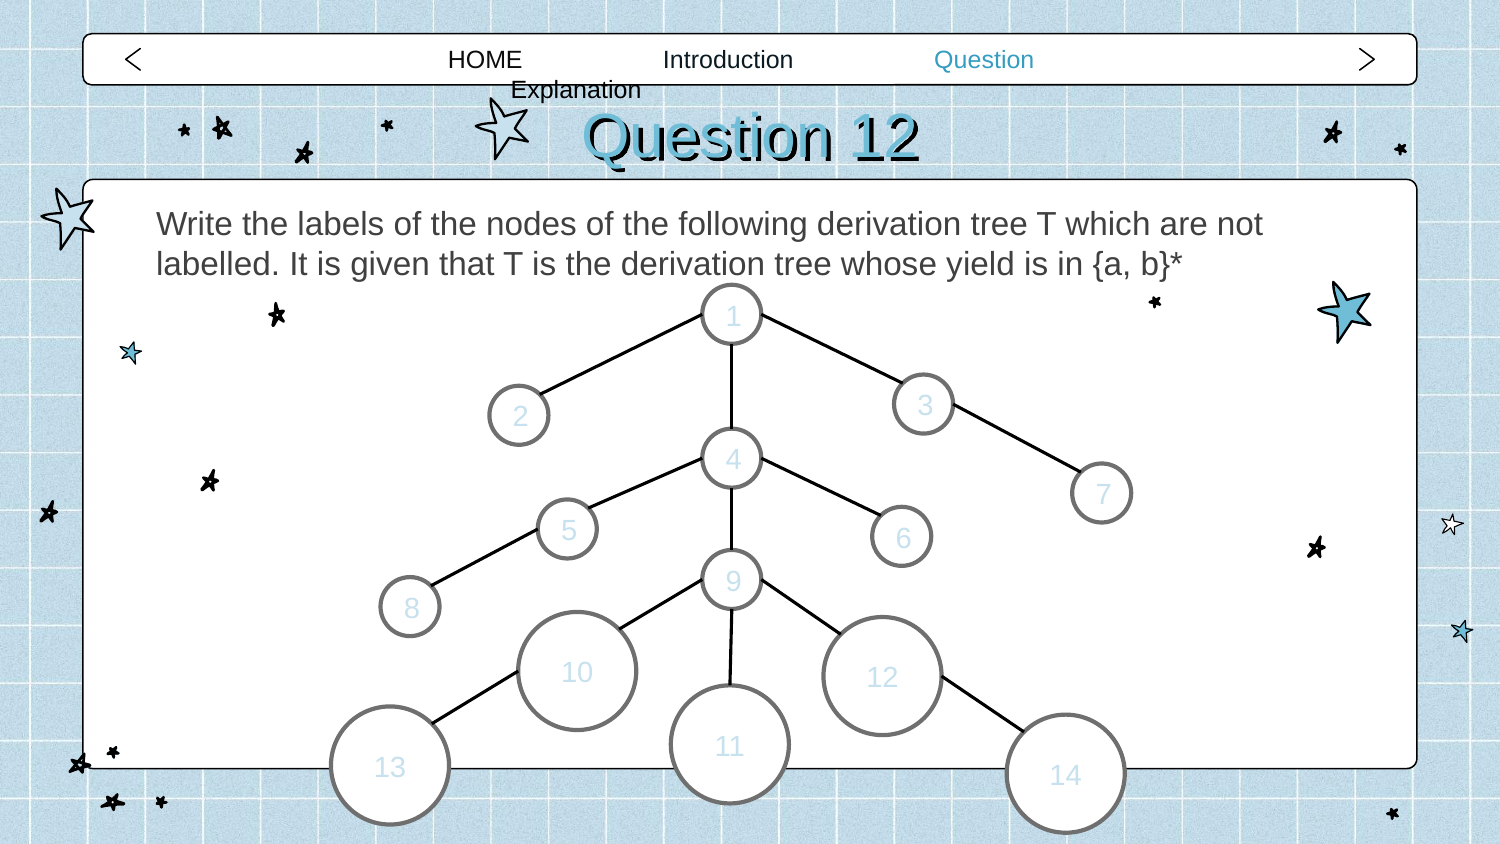

HOME                    Introduction                    Question                    Explanation

# Question 12

Write the labels of the nodes of the following derivation tree T which are not labelled. It is given that T is the derivation tree whose yield is in {a, b}*

1

3
2
4
7

5

6

9
8
10
12

11
13
14